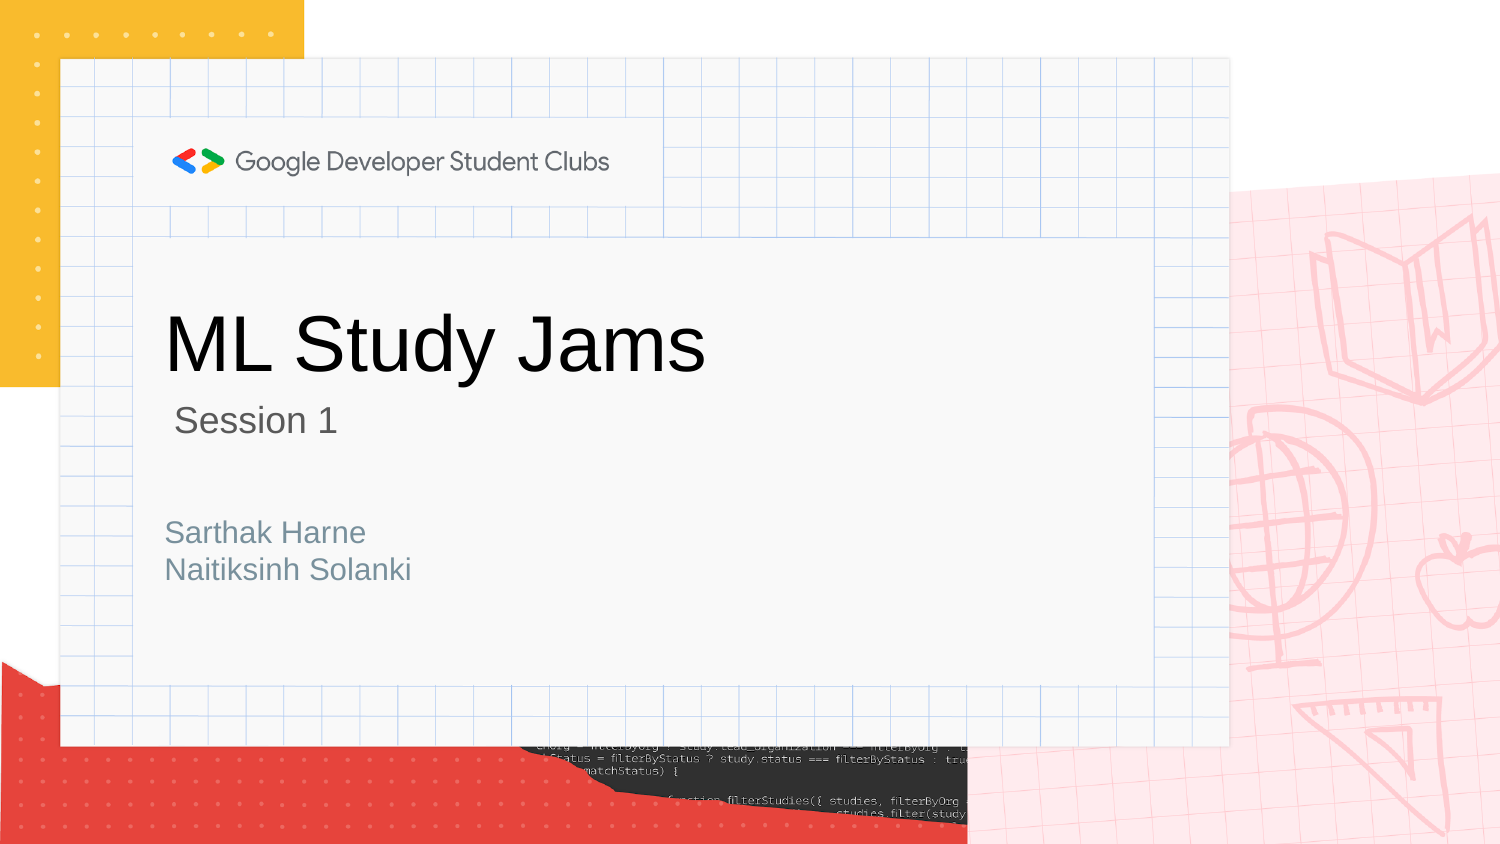

# ML Study Jams
Session 1
Sarthak Harne
Naitiksinh Solanki